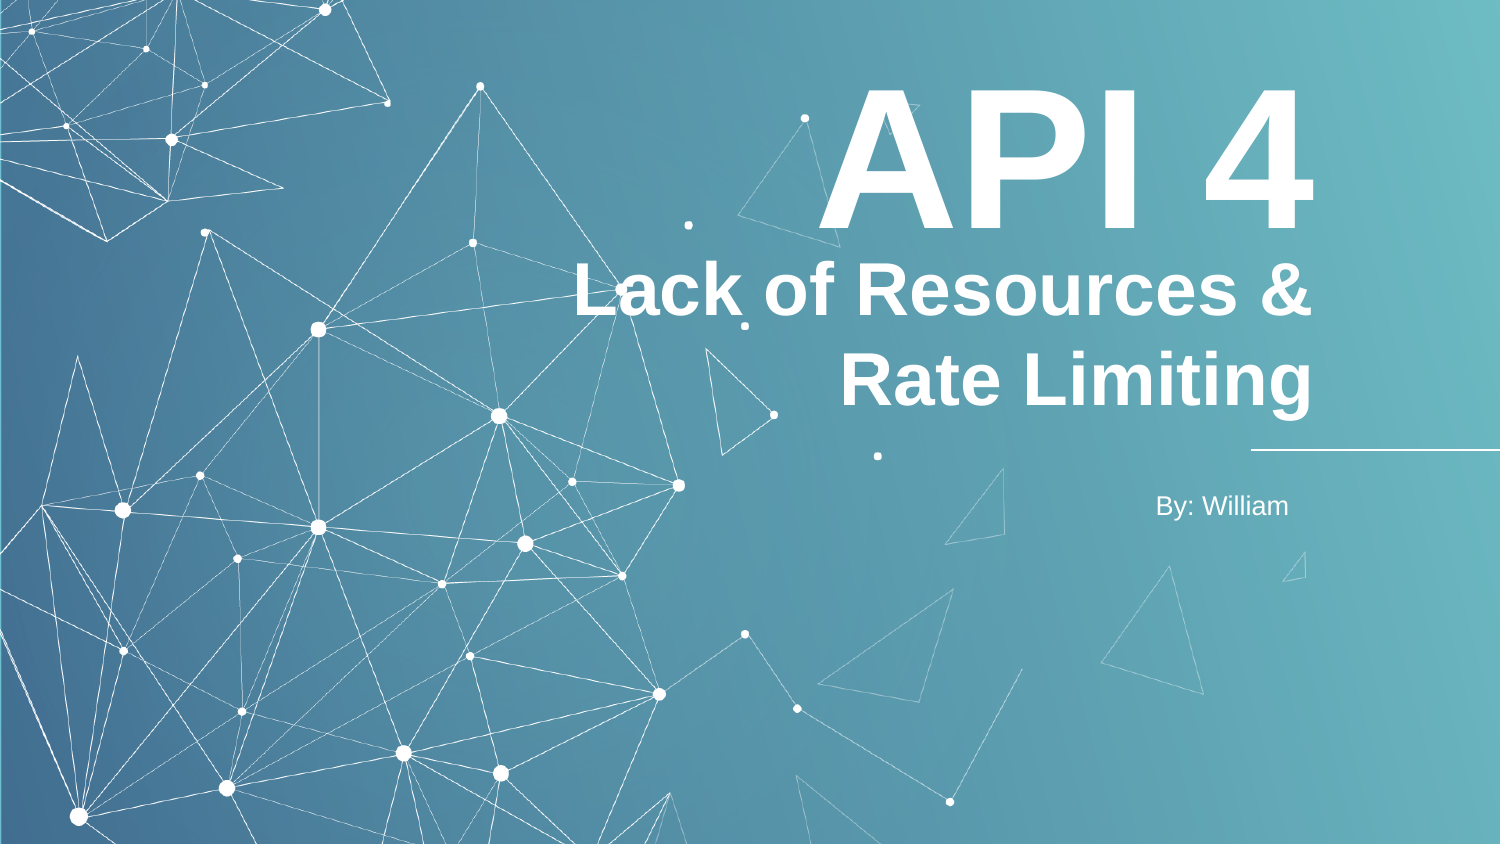

API 4
# Lack of Resources & Rate Limiting
By: William